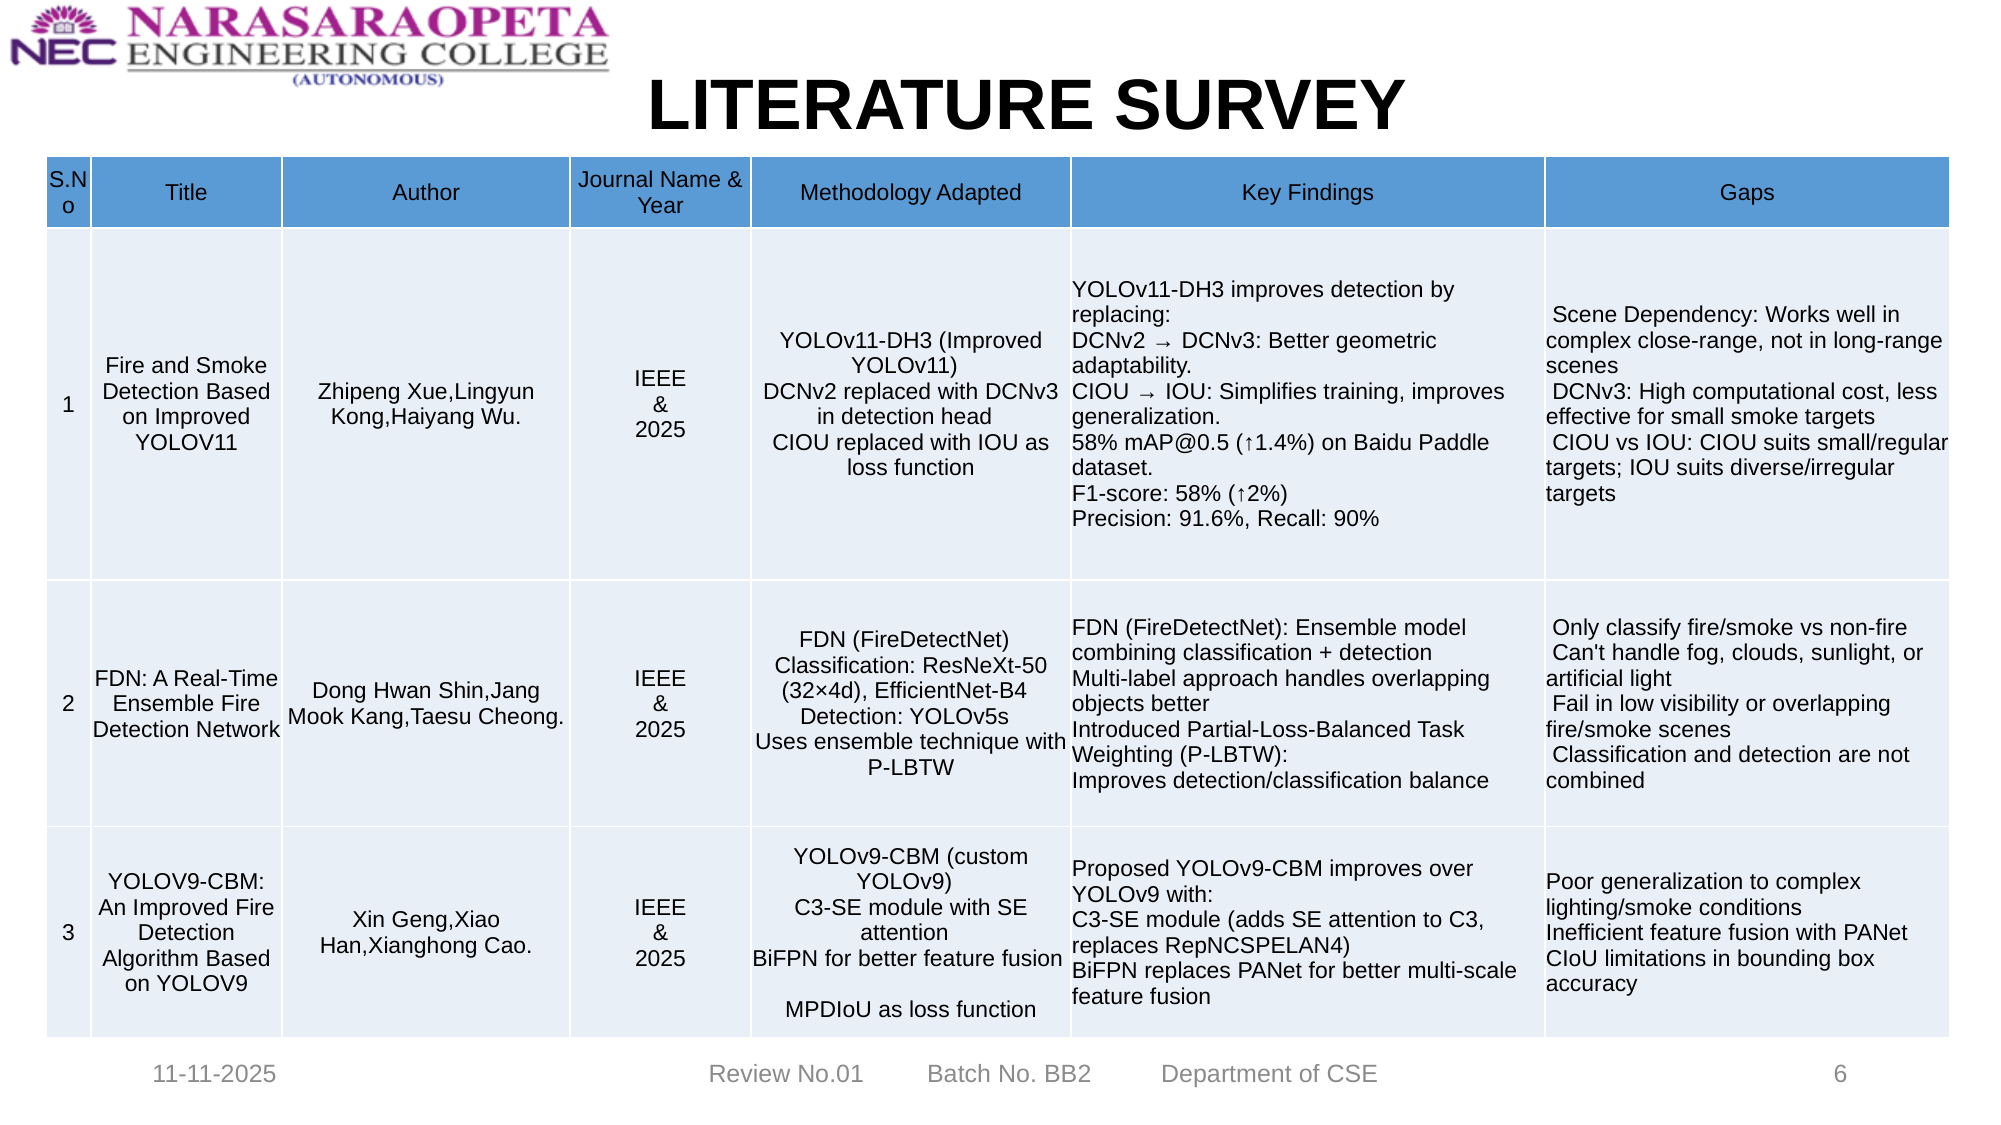

# LITERATURE SURVEY
| S.No | Title | Author | Journal Name & Year | Methodology Adapted | Key Findings | Gaps |
| --- | --- | --- | --- | --- | --- | --- |
| 1 | Fire and Smoke Detection Based on Improved YOLOV11 | Zhipeng Xue,Lingyun Kong,Haiyang Wu. | IEEE & 2025 | YOLOv11-DH3 (Improved YOLOv11) DCNv2 replaced with DCNv3 in detection head CIOU replaced with IOU as loss function | YOLOv11-DH3 improves detection by replacing: DCNv2 → DCNv3: Better geometric adaptability. CIOU → IOU: Simplifies training, improves generalization. 58% mAP@0.5 (↑1.4%) on Baidu Paddle dataset. F1-score: 58% (↑2%) Precision: 91.6%, Recall: 90% | Scene Dependency: Works well in complex close-range, not in long-range scenes DCNv3: High computational cost, less effective for small smoke targets CIOU vs IOU: CIOU suits small/regular targets; IOU suits diverse/irregular targets |
| 2 | FDN: A Real-Time Ensemble Fire Detection Network | Dong Hwan Shin,Jang Mook Kang,Taesu Cheong. | IEEE & 2025 | FDN (FireDetectNet) Classification: ResNeXt-50 (32×4d), EfficientNet-B4 Detection: YOLOv5s Uses ensemble technique with P-LBTW | FDN (FireDetectNet): Ensemble model combining classification + detection Multi-label approach handles overlapping objects better Introduced Partial-Loss-Balanced Task Weighting (P-LBTW): Improves detection/classification balance | Only classify fire/smoke vs non-fire Can't handle fog, clouds, sunlight, or artificial light Fail in low visibility or overlapping fire/smoke scenes Classification and detection are not combined |
| 3 | YOLOV9-CBM: An Improved Fire Detection Algorithm Based on YOLOV9 | Xin Geng,Xiao Han,Xianghong Cao. | IEEE & 2025 | YOLOv9-CBM (custom YOLOv9) C3-SE module with SE attention BiFPN for better feature fusion MPDIoU as loss function | Proposed YOLOv9-CBM improves over YOLOv9 with: C3-SE module (adds SE attention to C3, replaces RepNCSPELAN4) BiFPN replaces PANet for better multi-scale feature fusion | Poor generalization to complex lighting/smoke conditions Inefficient feature fusion with PANet CIoU limitations in bounding box accuracy |

11-11-2025
Review No.01         Batch No. BB2          Department of CSE
6